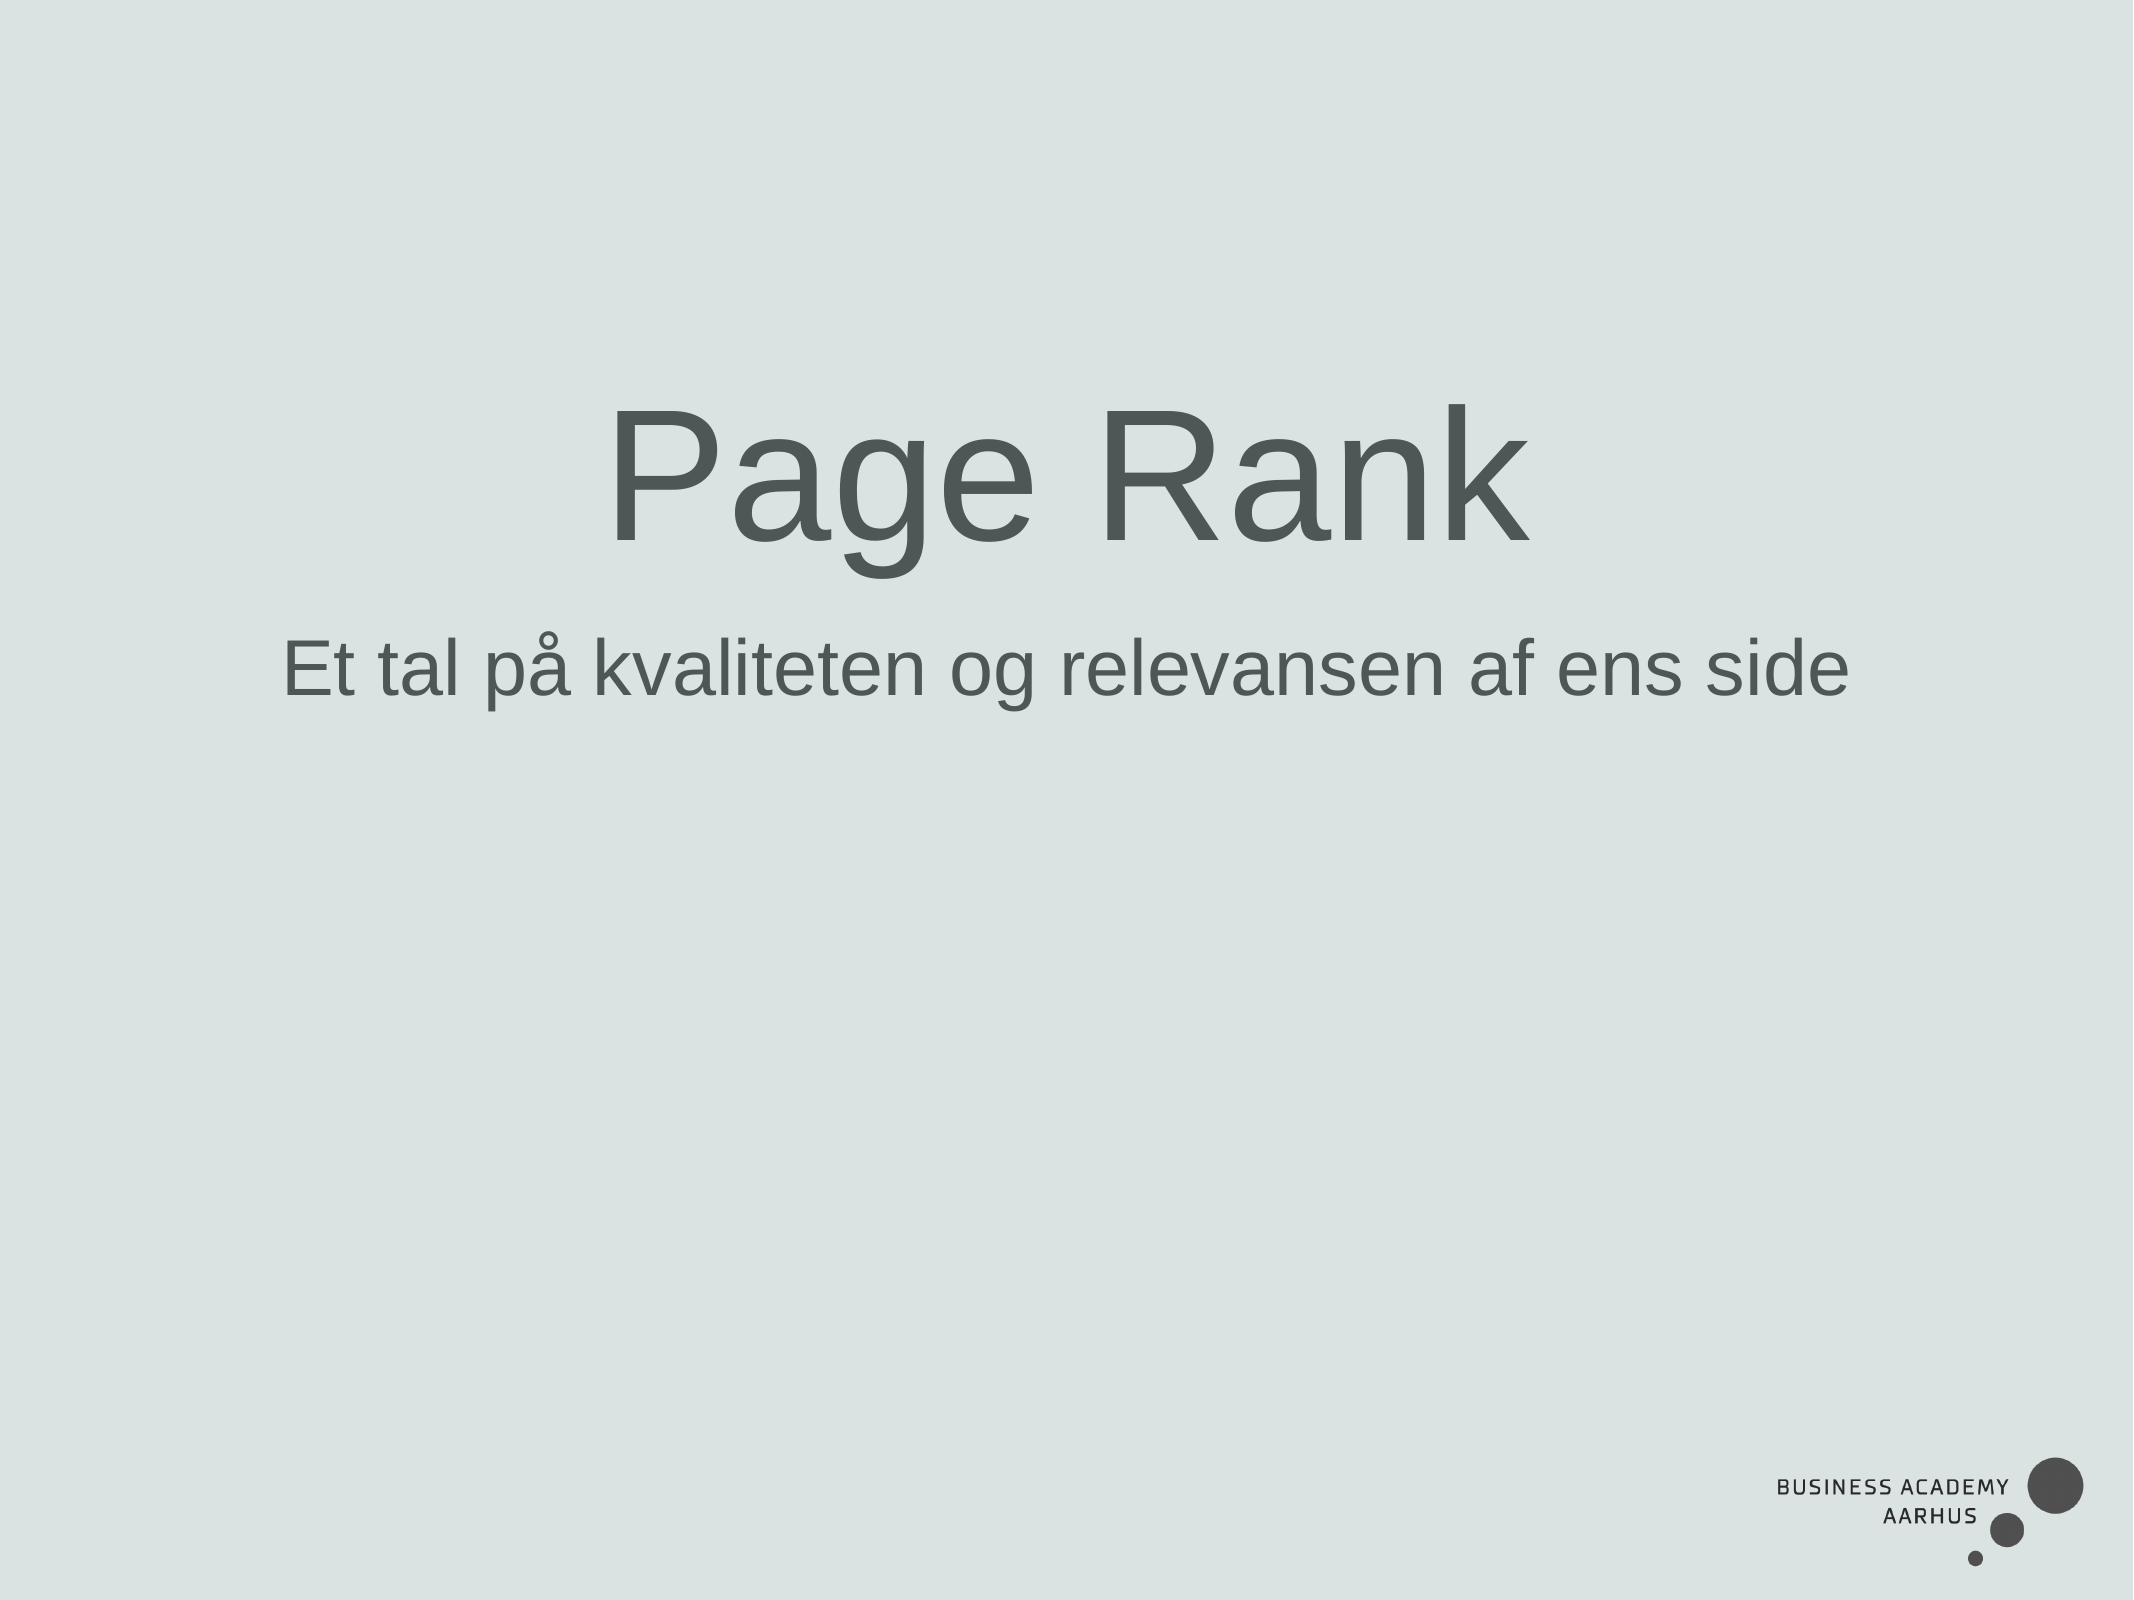

Page Rank
Et tal på kvaliteten og relevansen af ens side